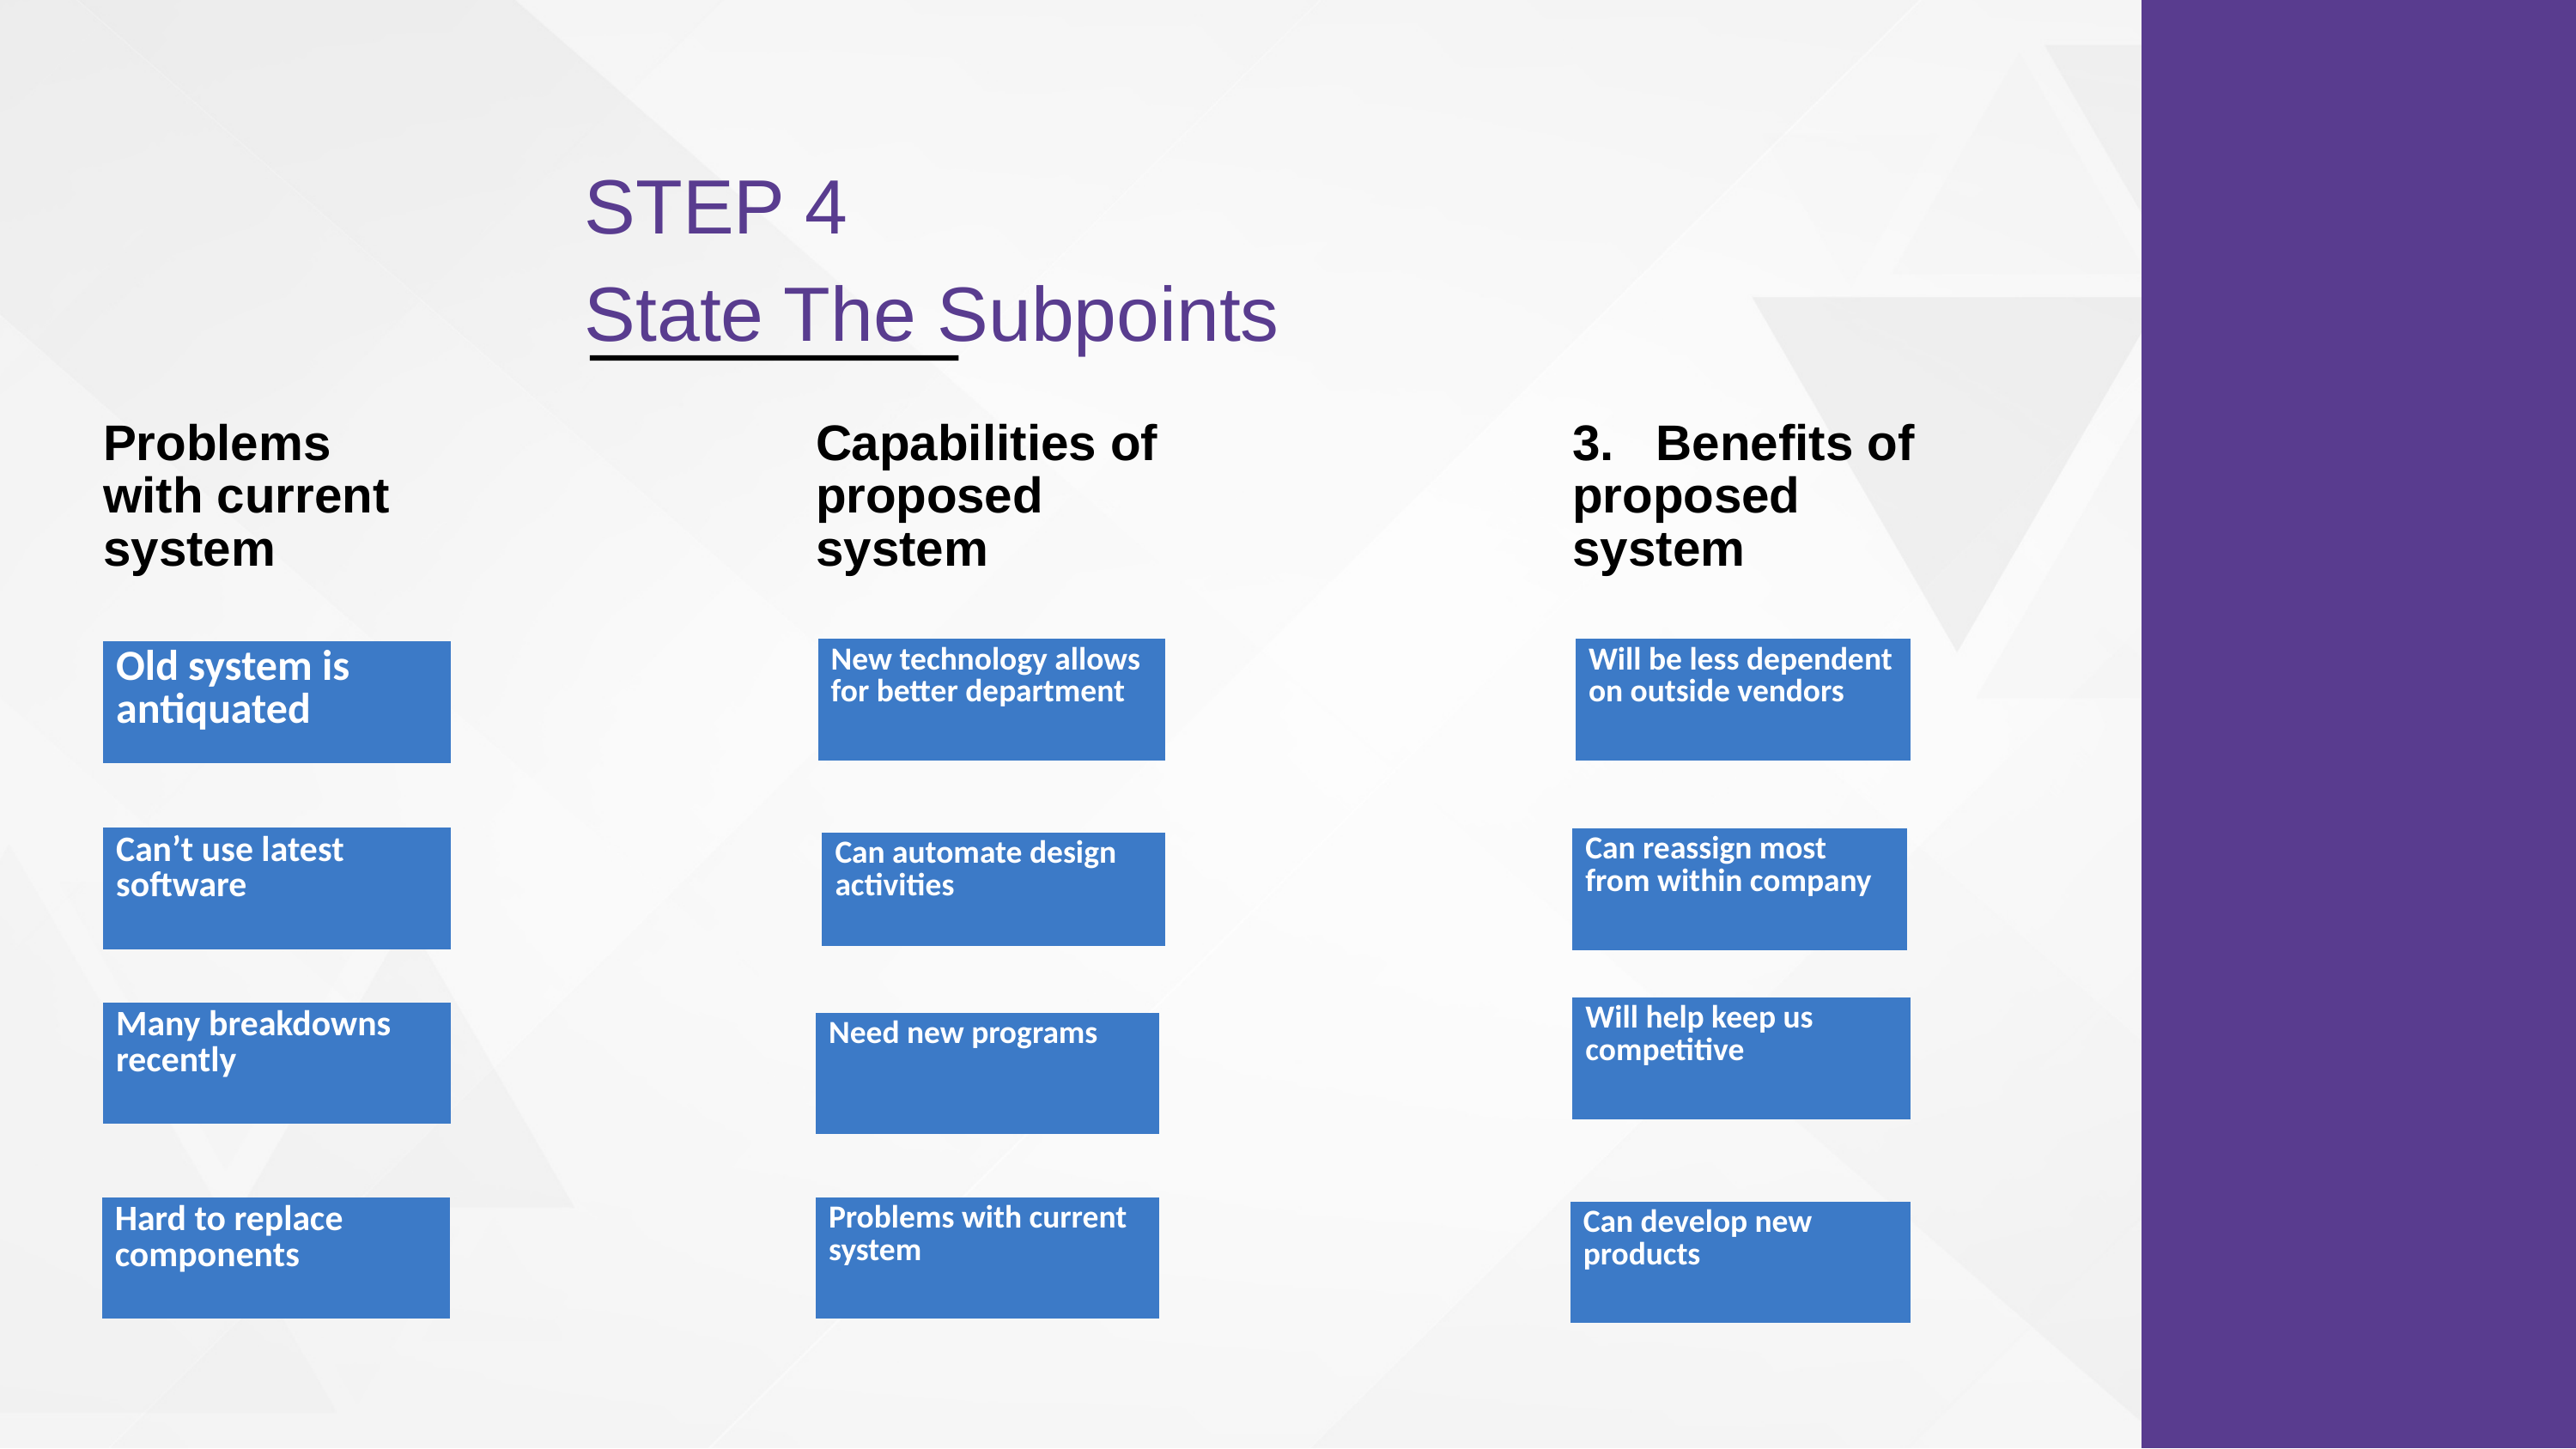

STEP 4
State The Subpoints

Problems with current system
Capabilities of proposed  system
3.   Benefits of proposed system
| New technology allows for better department |
| --- |
| Will be less dependent on outside vendors |
| --- |
| Old system is antiquated |
| --- |
| Can’t use latest software |
| --- |
| Can reassign most from within company |
| --- |
| Can automate design activities |
| --- |
| Will help keep us competitive |
| --- |
| Many breakdowns recently |
| --- |
| Need new programs |
| --- |
| Hard to replace components |
| --- |
| Problems with current system |
| --- |
| Can develop new products |
| --- |